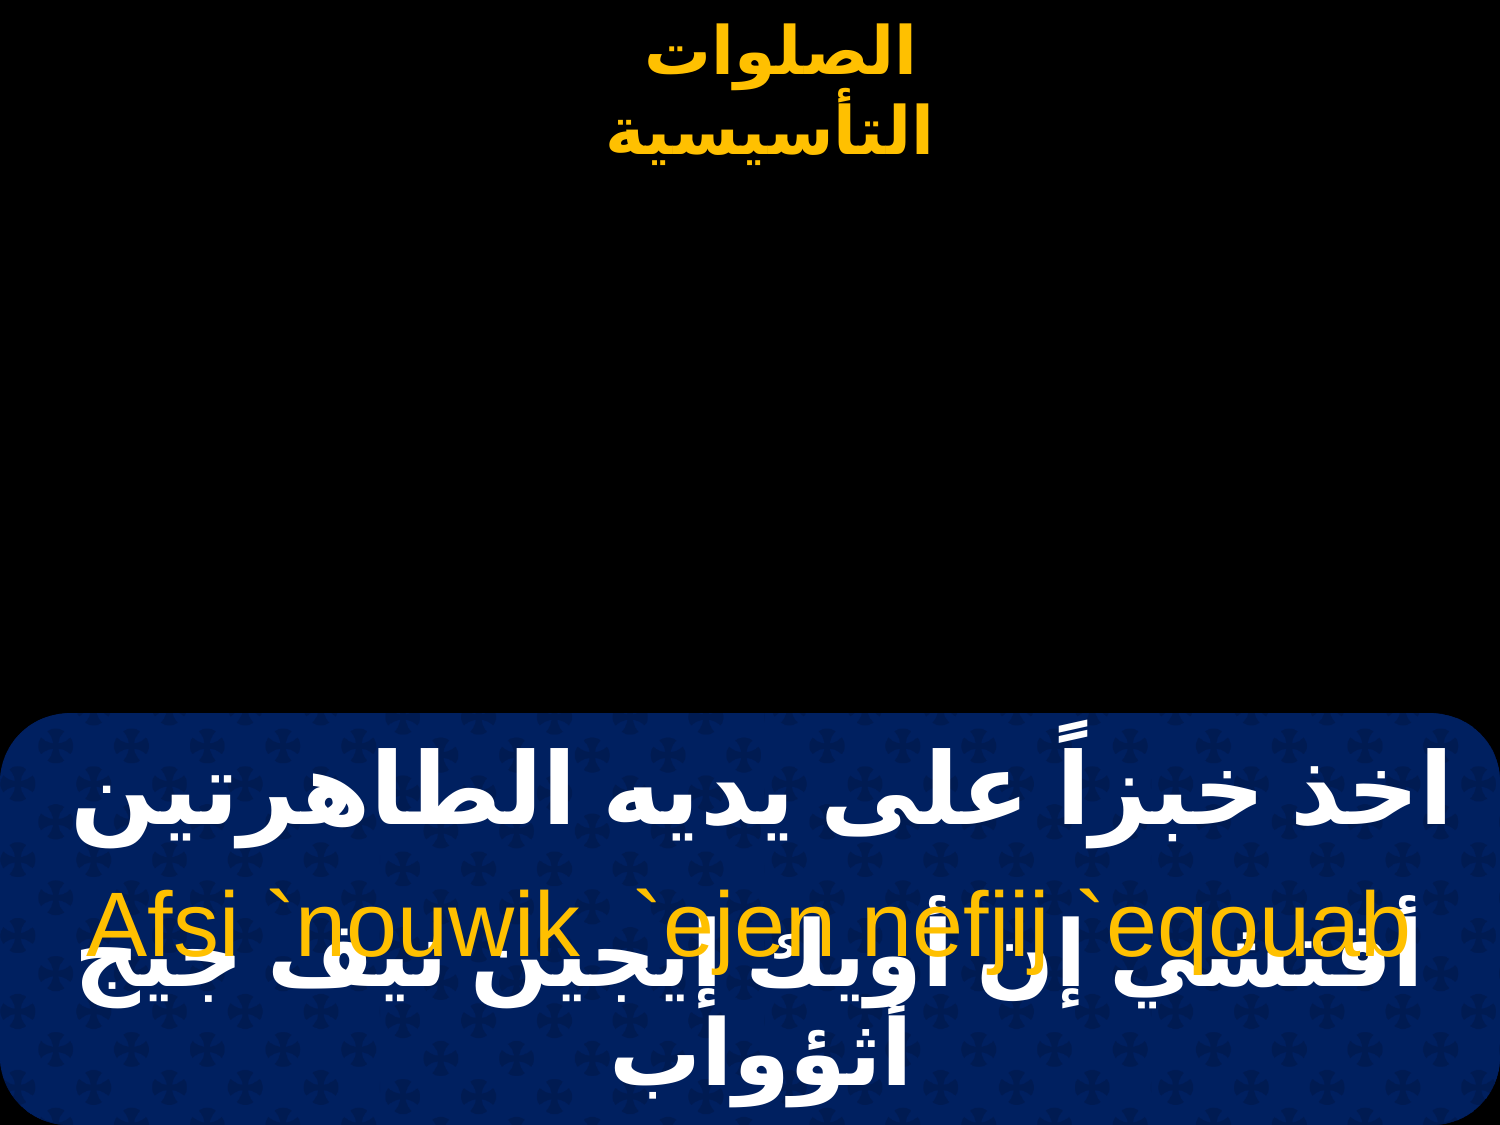

# اخذ خبزاً على يديه الطاهرتين
Afsi `nouwik  `ejen nefjij `eqouab
أفتشي إن أويك إيجين نيف جيج أثؤواب